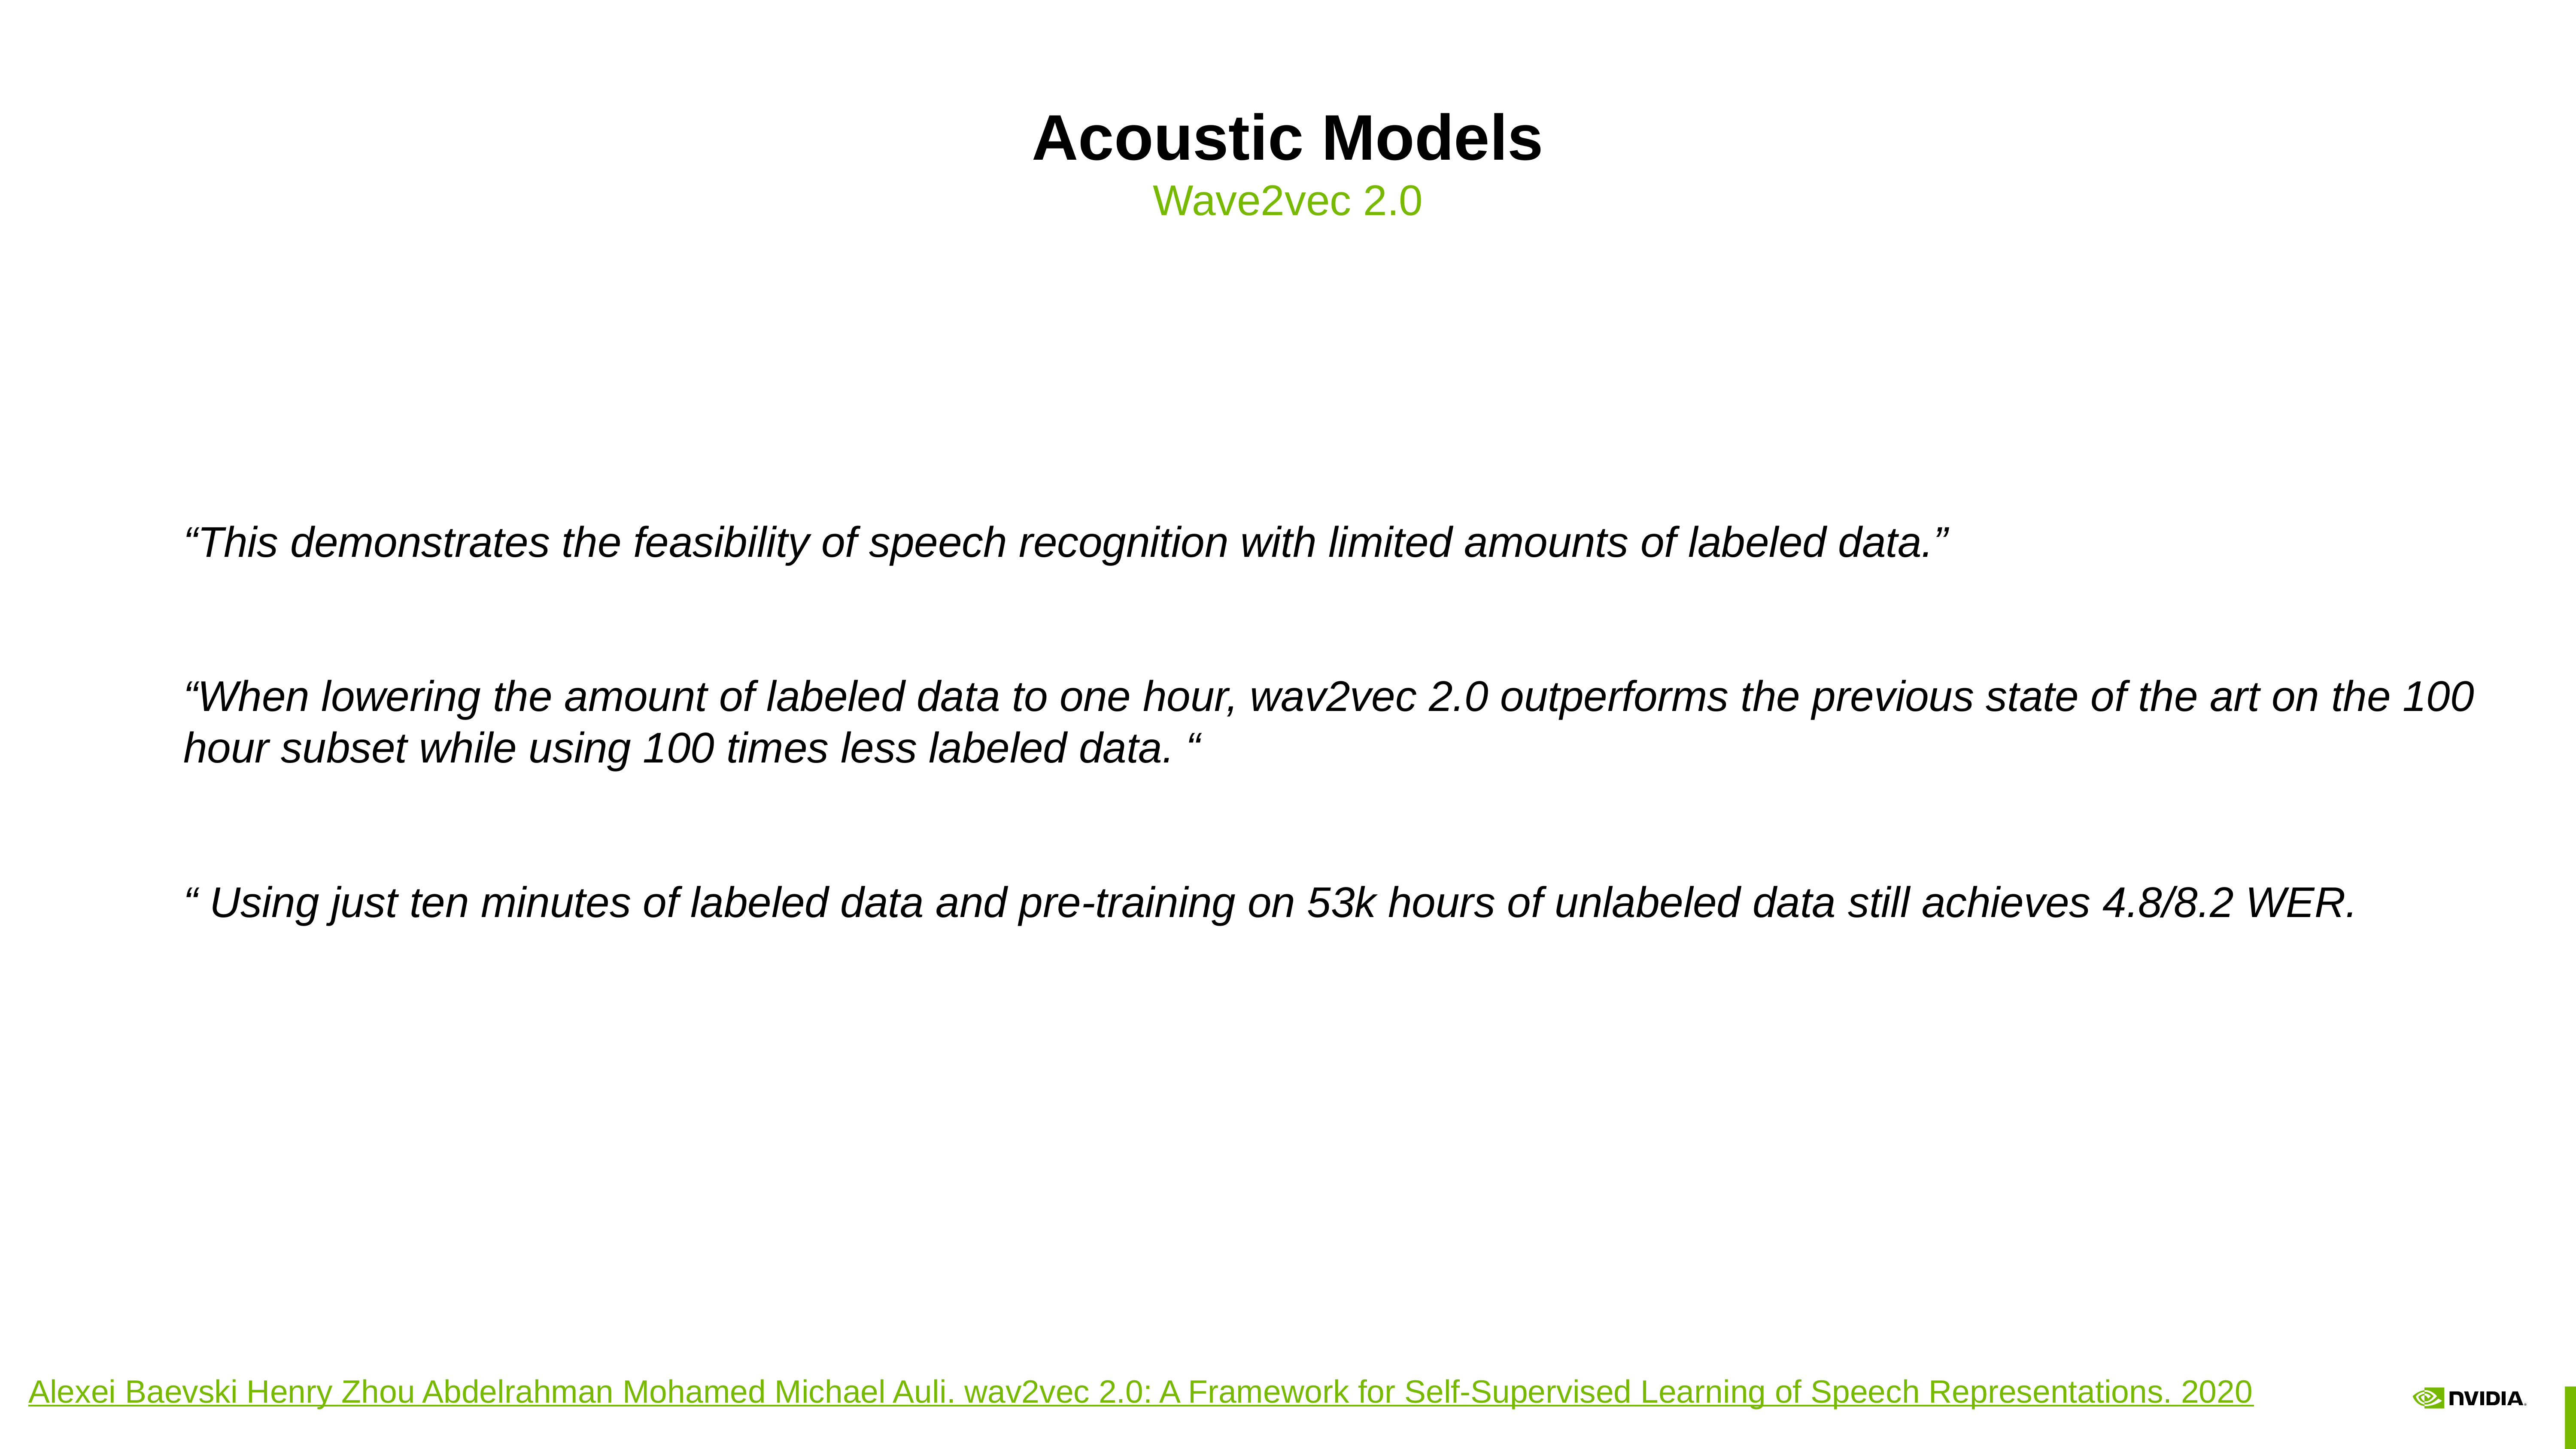

# Acoustic Models
Wave2vec 2.0

“This demonstrates the feasibility of speech recognition with limited amounts of labeled data.”

“When lowering the amount of labeled data to one hour, wav2vec 2.0 outperforms the previous state of the art on the 100 hour subset while using 100 times less labeled data. “

“ Using just ten minutes of labeled data and pre-training on 53k hours of unlabeled data still achieves 4.8/8.2 WER.

Alexei Baevski Henry Zhou Abdelrahman Mohamed Michael Auli. wav2vec 2.0: A Framework for Self-Supervised Learning of Speech Representations. 2020